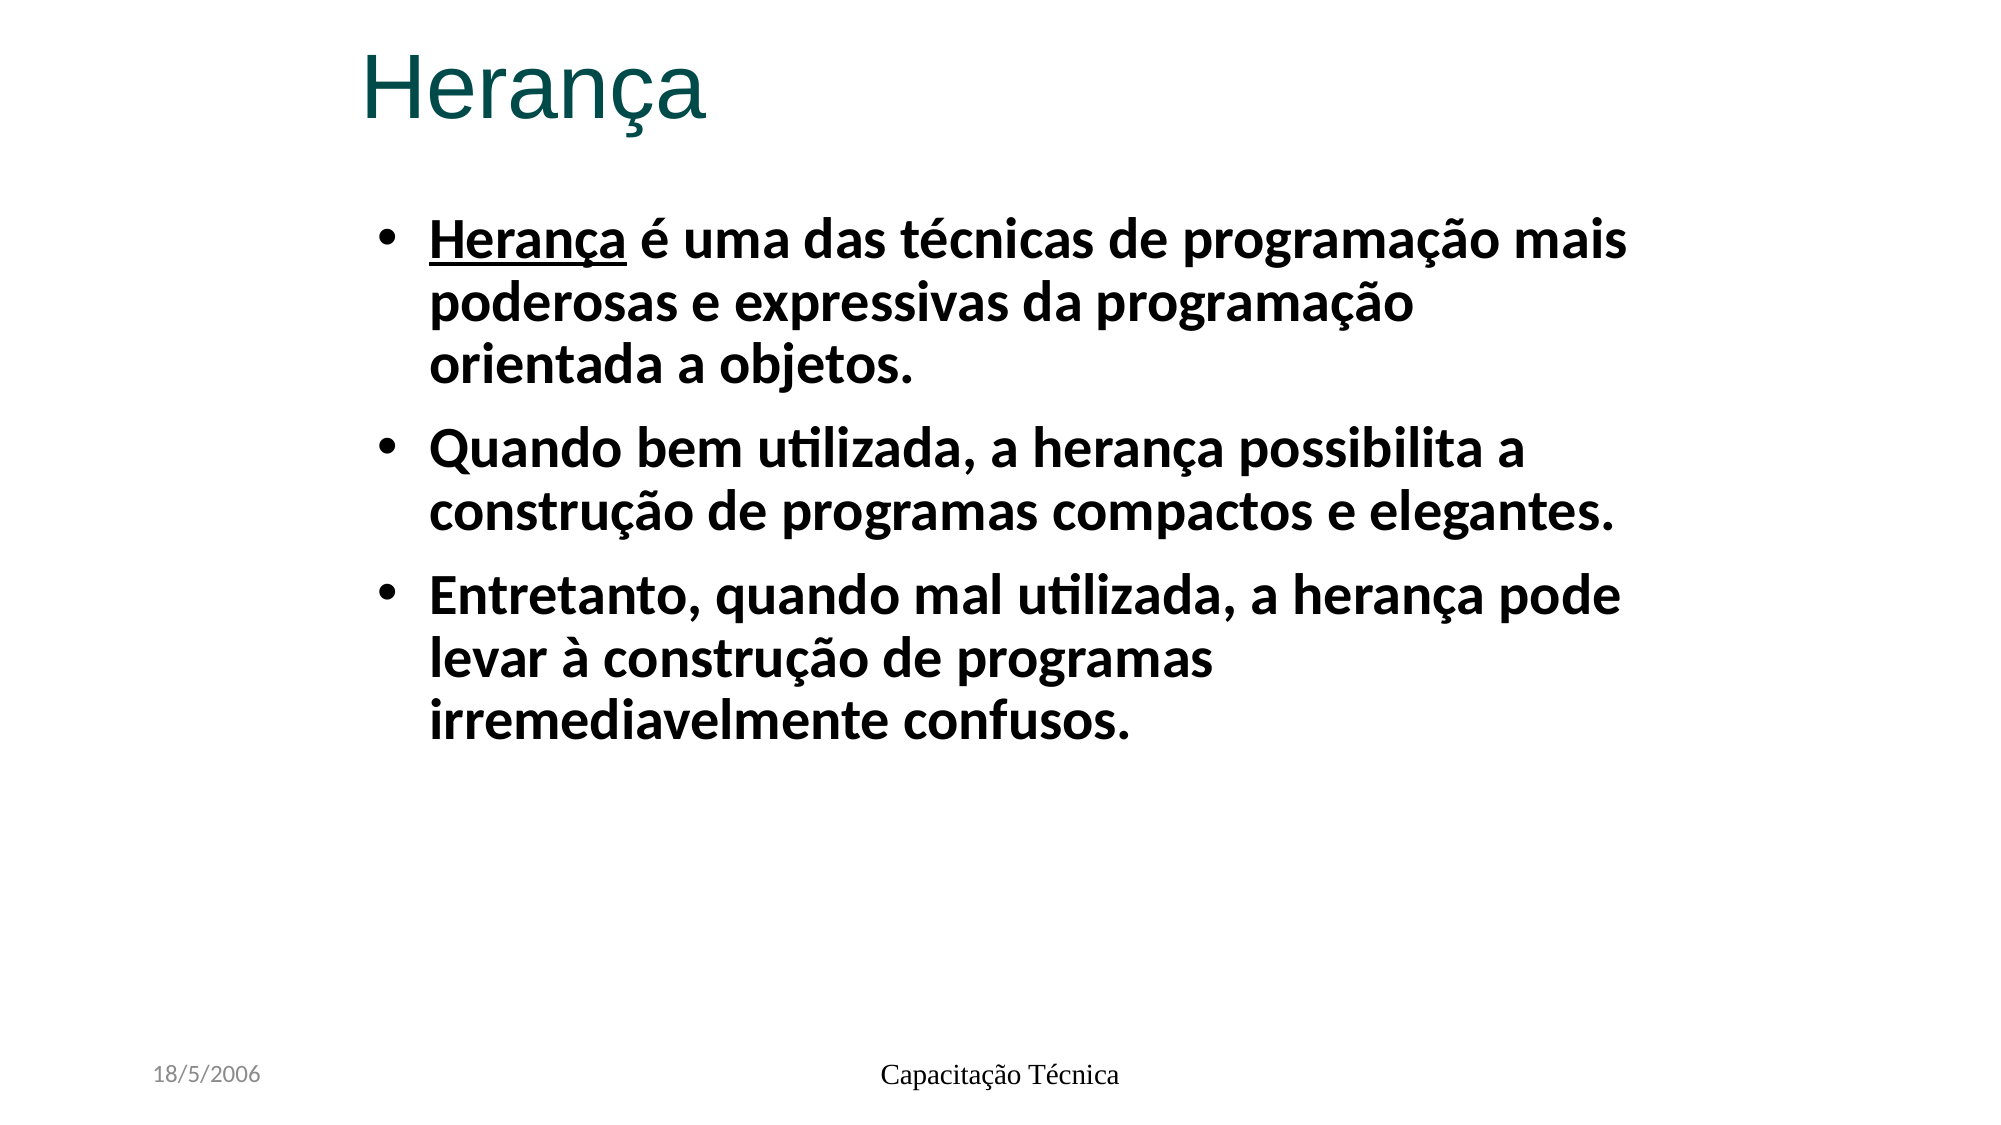

# Herança
Herança é uma das técnicas de programação mais poderosas e expressivas da programação orientada a objetos.
Quando bem utilizada, a herança possibilita a construção de programas compactos e elegantes.
Entretanto, quando mal utilizada, a herança pode levar à construção de programas irremediavelmente confusos.
18/5/2006
Capacitação Técnica